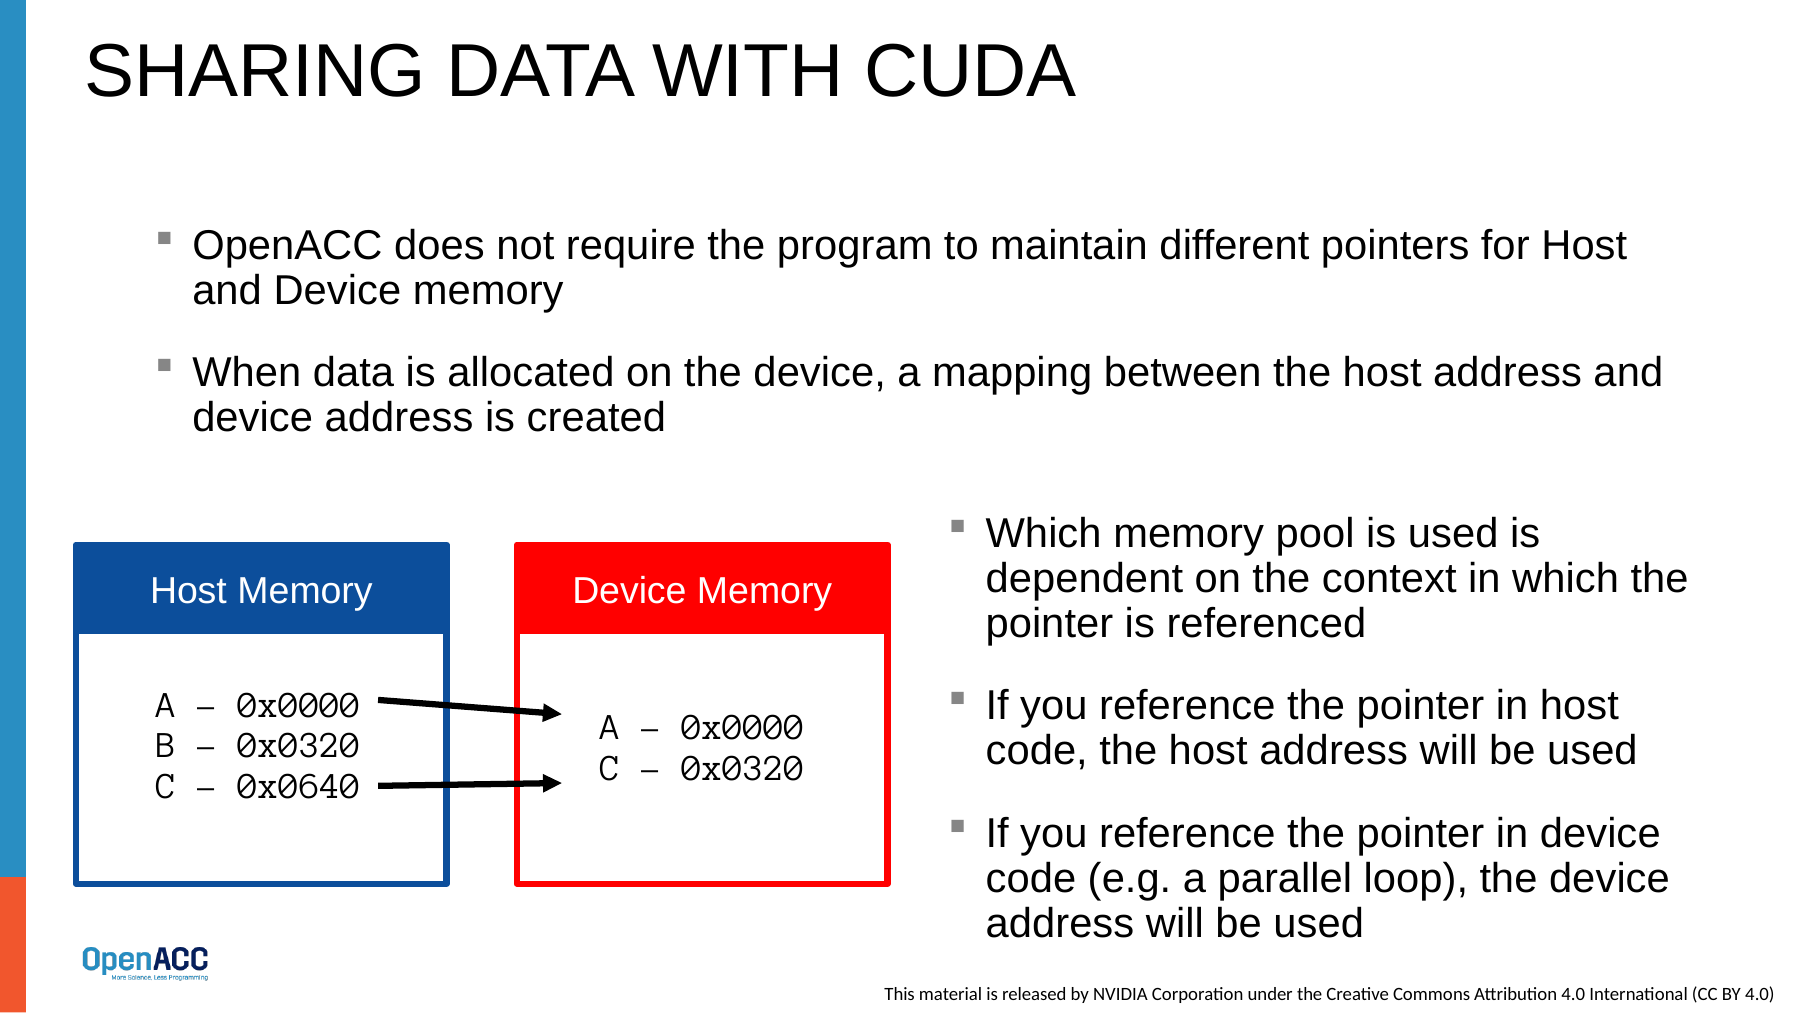

# Sharing data with CUDA
OpenACC does not require the program to maintain different pointers for Host and Device memory
When data is allocated on the device, a mapping between the host address and device address is created
Which memory pool is used is dependent on the context in which the pointer is referenced
If you reference the pointer in host code, the host address will be used
If you reference the pointer in device code (e.g. a parallel loop), the device address will be used

Host Memory
Device Memory
A – 0x0000
B – 0x0320
C – 0x0640
A – 0x0000
C – 0x0320